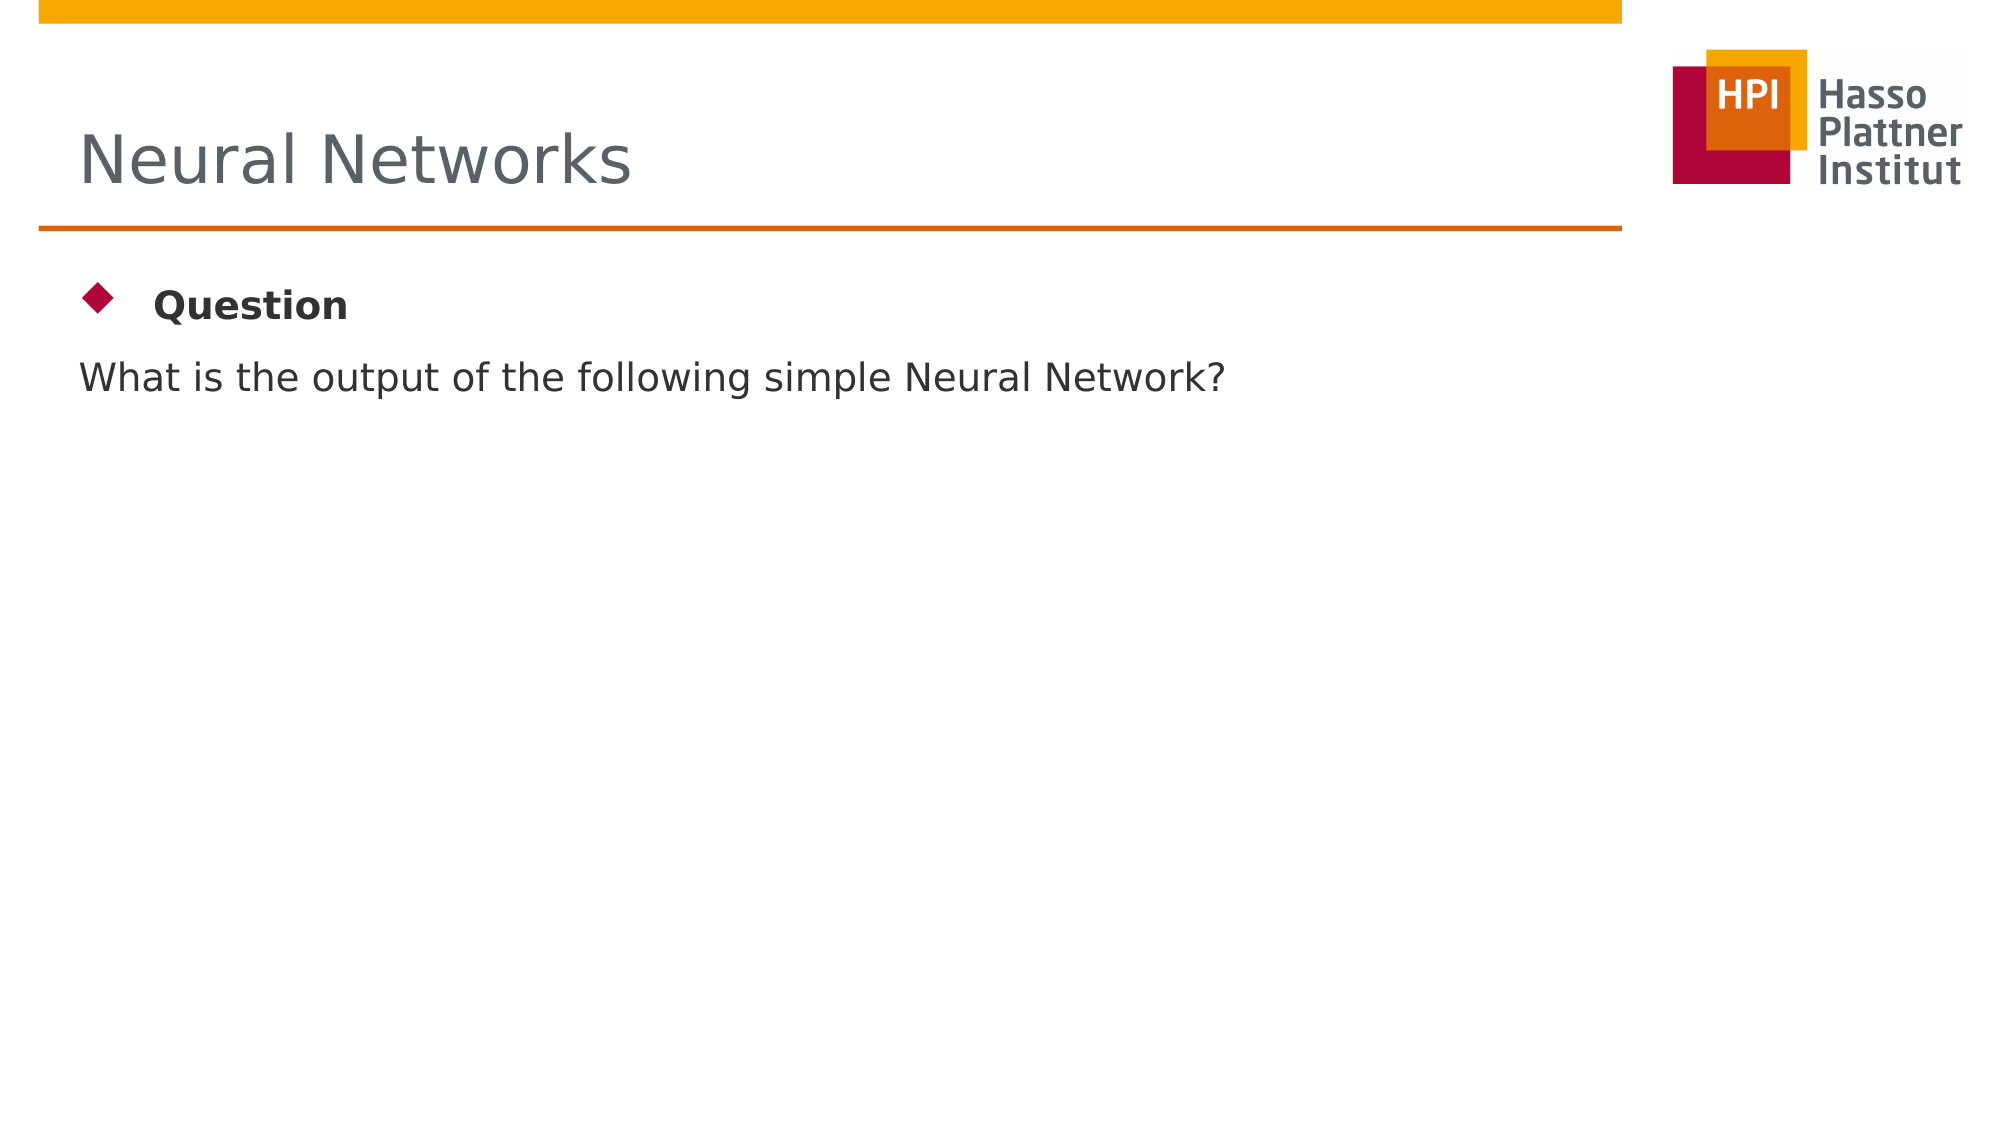

# Neural Networks
Question
What is the output of the following simple Neural Network?